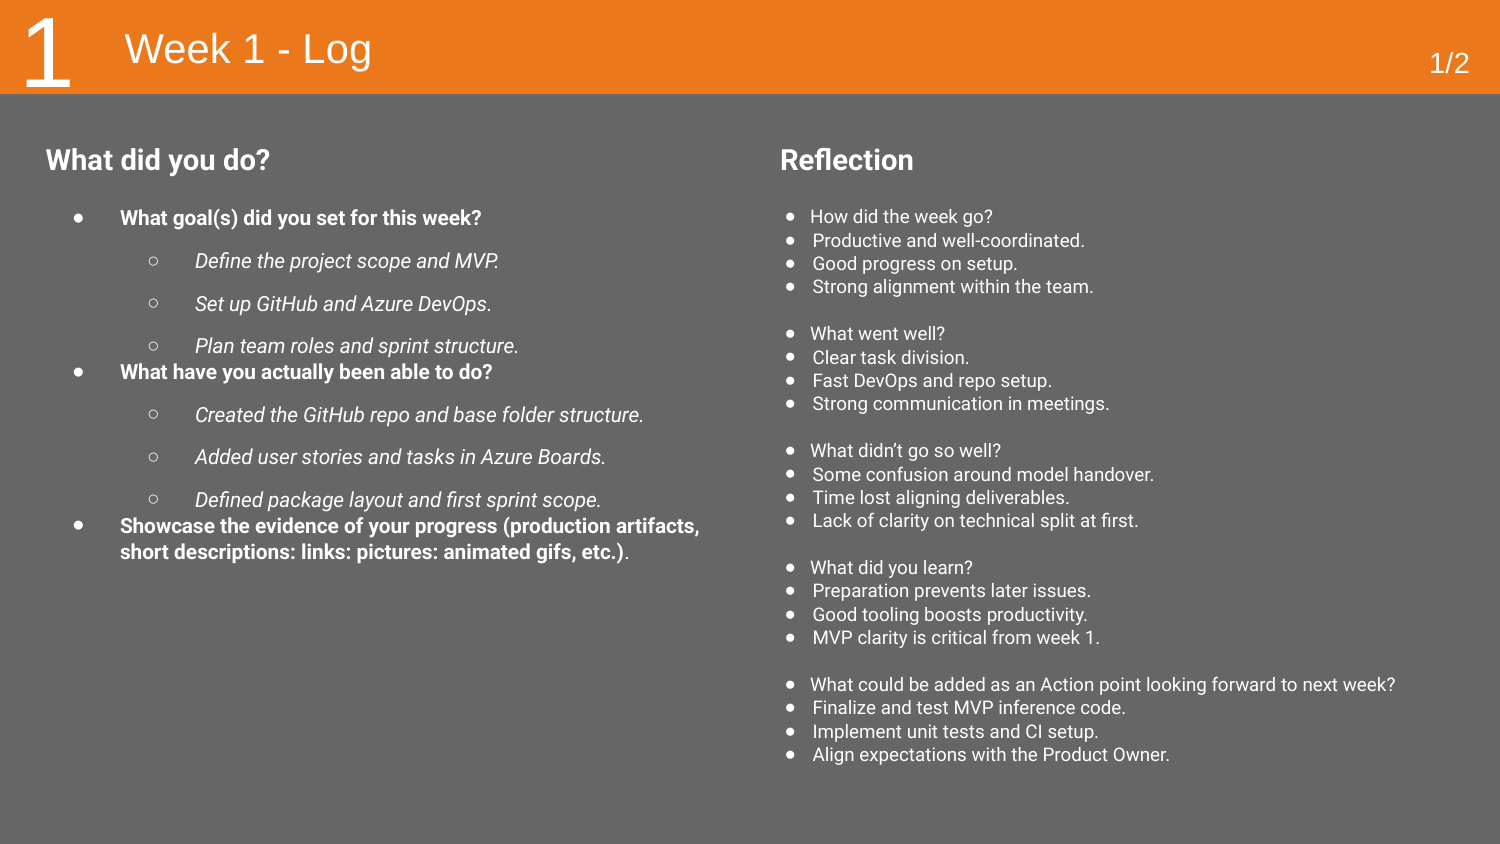

1
# Week 1 - Log
1/2

What did you do?
Reflection
What goal(s) did you set for this week?
Define the project scope and MVP.
Set up GitHub and Azure DevOps.
Plan team roles and sprint structure.
What have you actually been able to do?
Created the GitHub repo and base folder structure.
Added user stories and tasks in Azure Boards.
Defined package layout and first sprint scope.
Showcase the evidence of your progress (production artifacts, short descriptions: links: pictures: animated gifs, etc.).
How did the week go?
Productive and well-coordinated.
Good progress on setup.
Strong alignment within the team.

What went well?
Clear task division.
Fast DevOps and repo setup.
Strong communication in meetings.

What didn’t go so well?
Some confusion around model handover.
Time lost aligning deliverables.
Lack of clarity on technical split at first.

What did you learn?
Preparation prevents later issues.
Good tooling boosts productivity.
MVP clarity is critical from week 1.

What could be added as an Action point looking forward to next week?
Finalize and test MVP inference code.
Implement unit tests and CI setup.
Align expectations with the Product Owner.